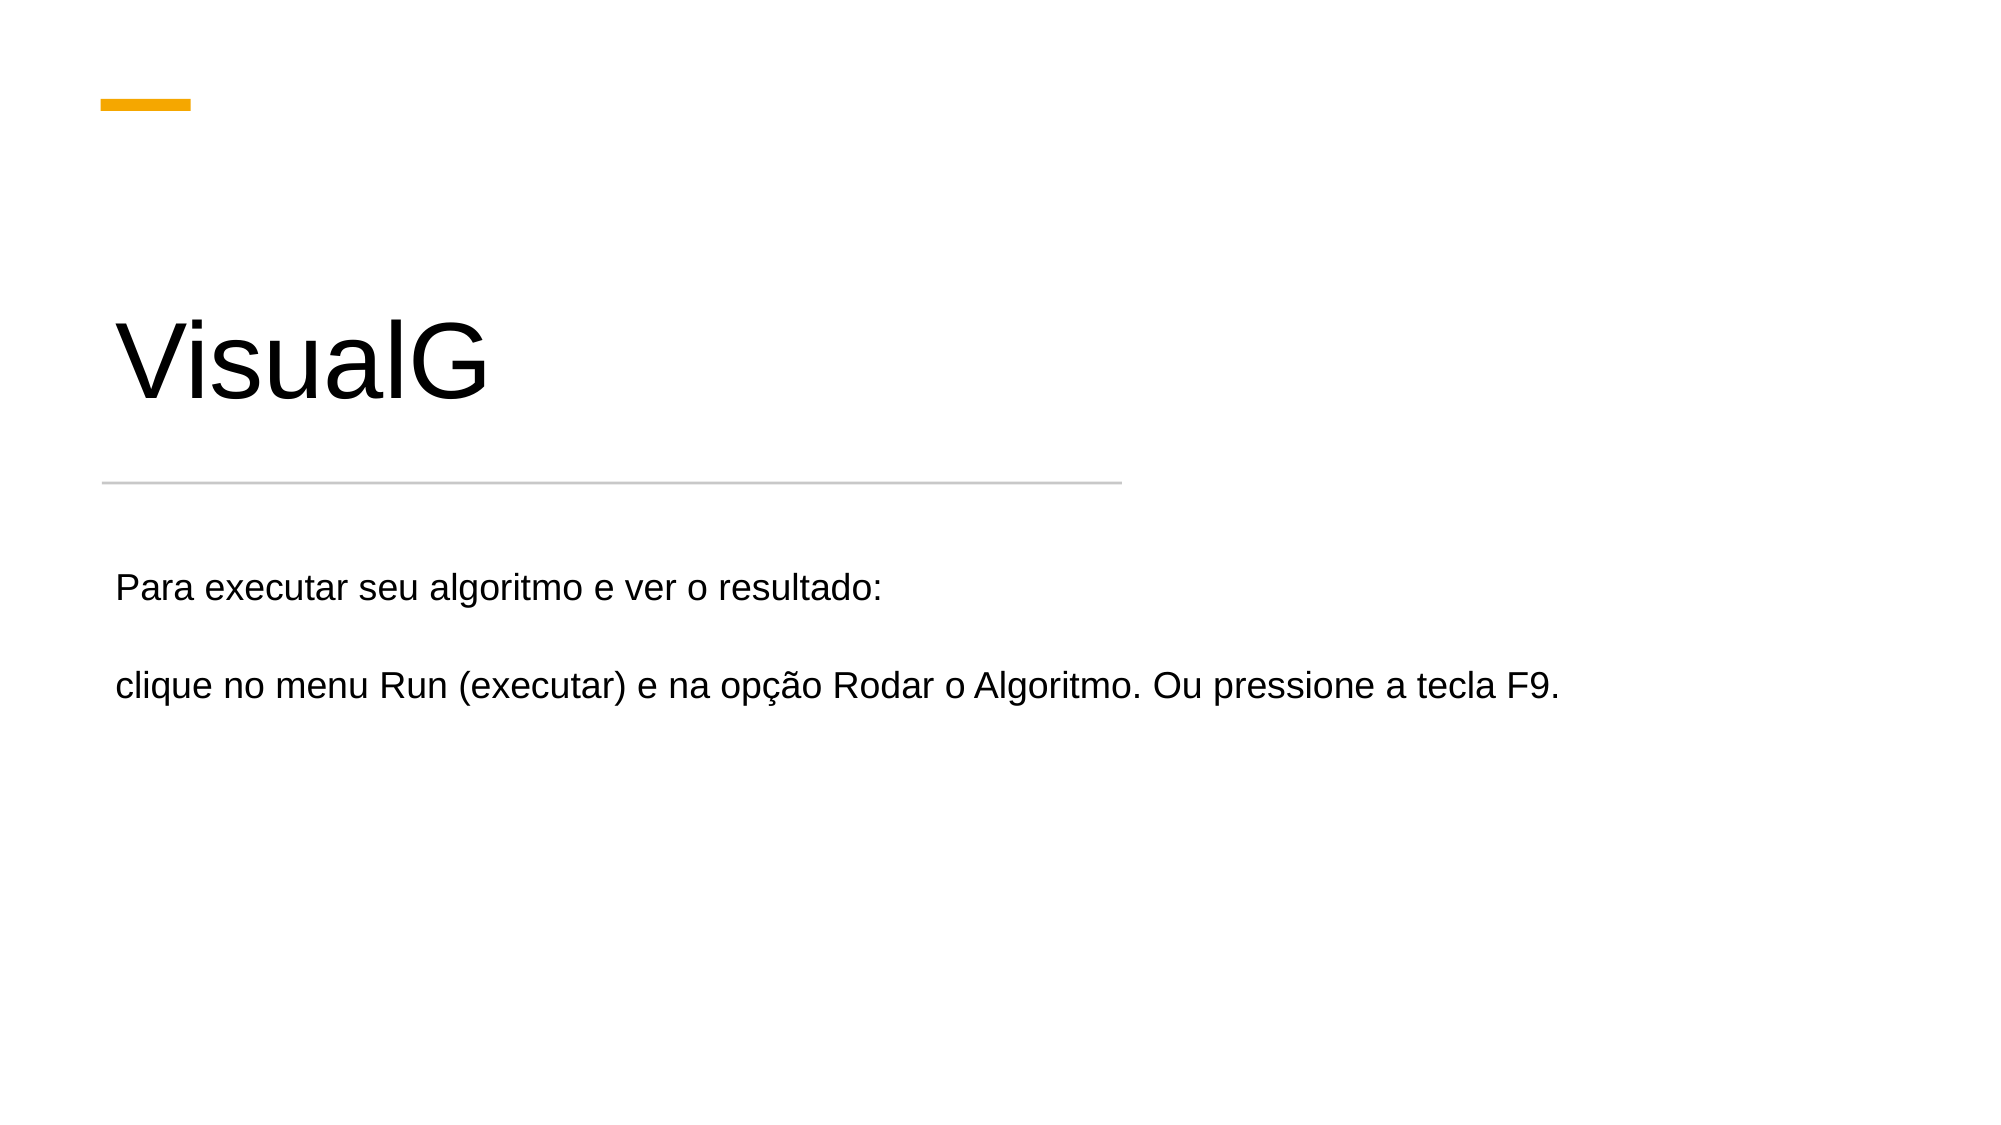

# VisualG
Para executar seu algoritmo e ver o resultado:

clique no menu Run (executar) e na opção Rodar o Algoritmo. Ou pressione a tecla F9.